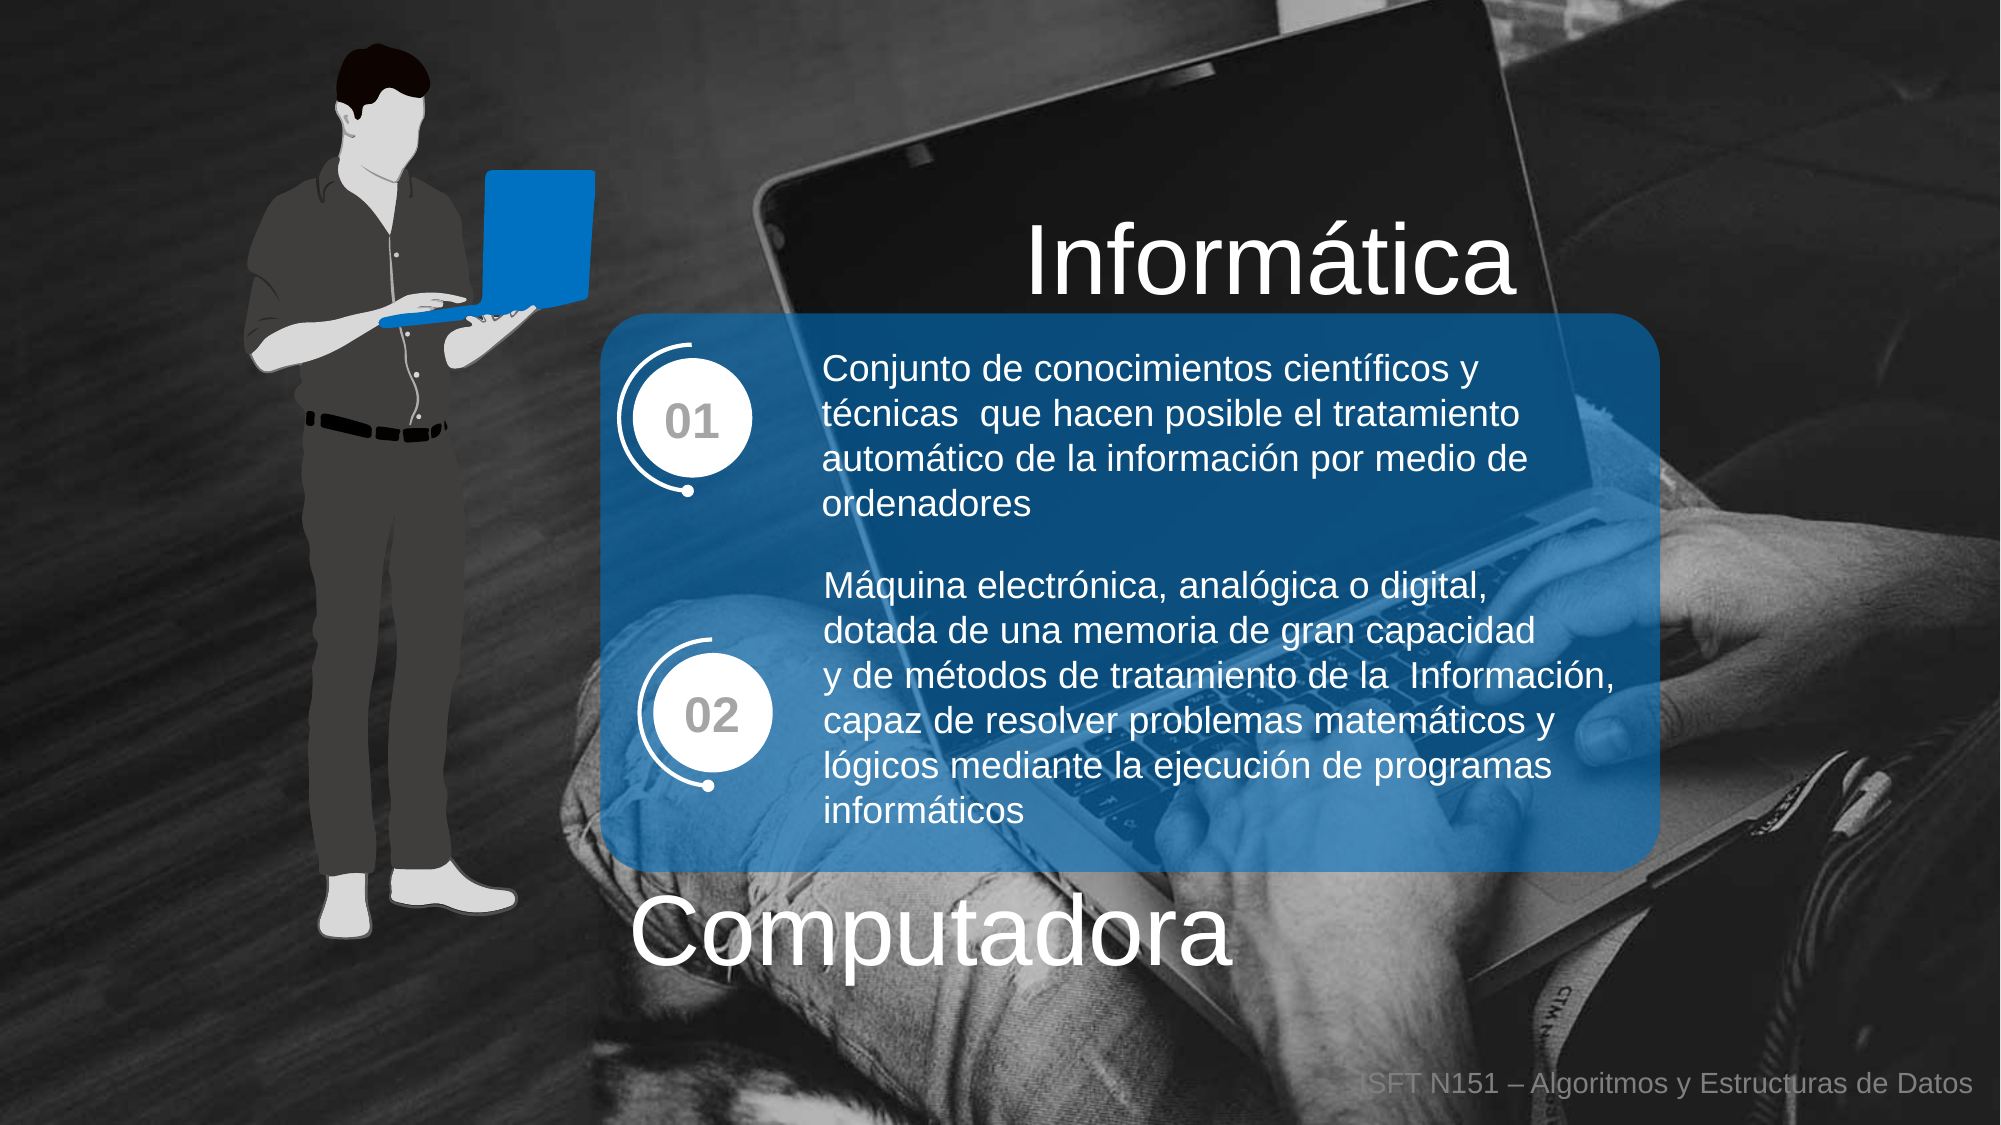

Informática

Conjunto de conocimientos científicos y técnicas  que hacen posible el tratamiento automático de la información por medio de ordenadores

01
Máquina electrónica, analógica o digital,
dotada de una memoria de gran capacidad
y de métodos de tratamiento de la  Información, capaz de resolver problemas matemáticos y lógicos mediante la ejecución de programas informáticos

02
Computadora
ISFT N151 – Algoritmos y Estructuras de Datos